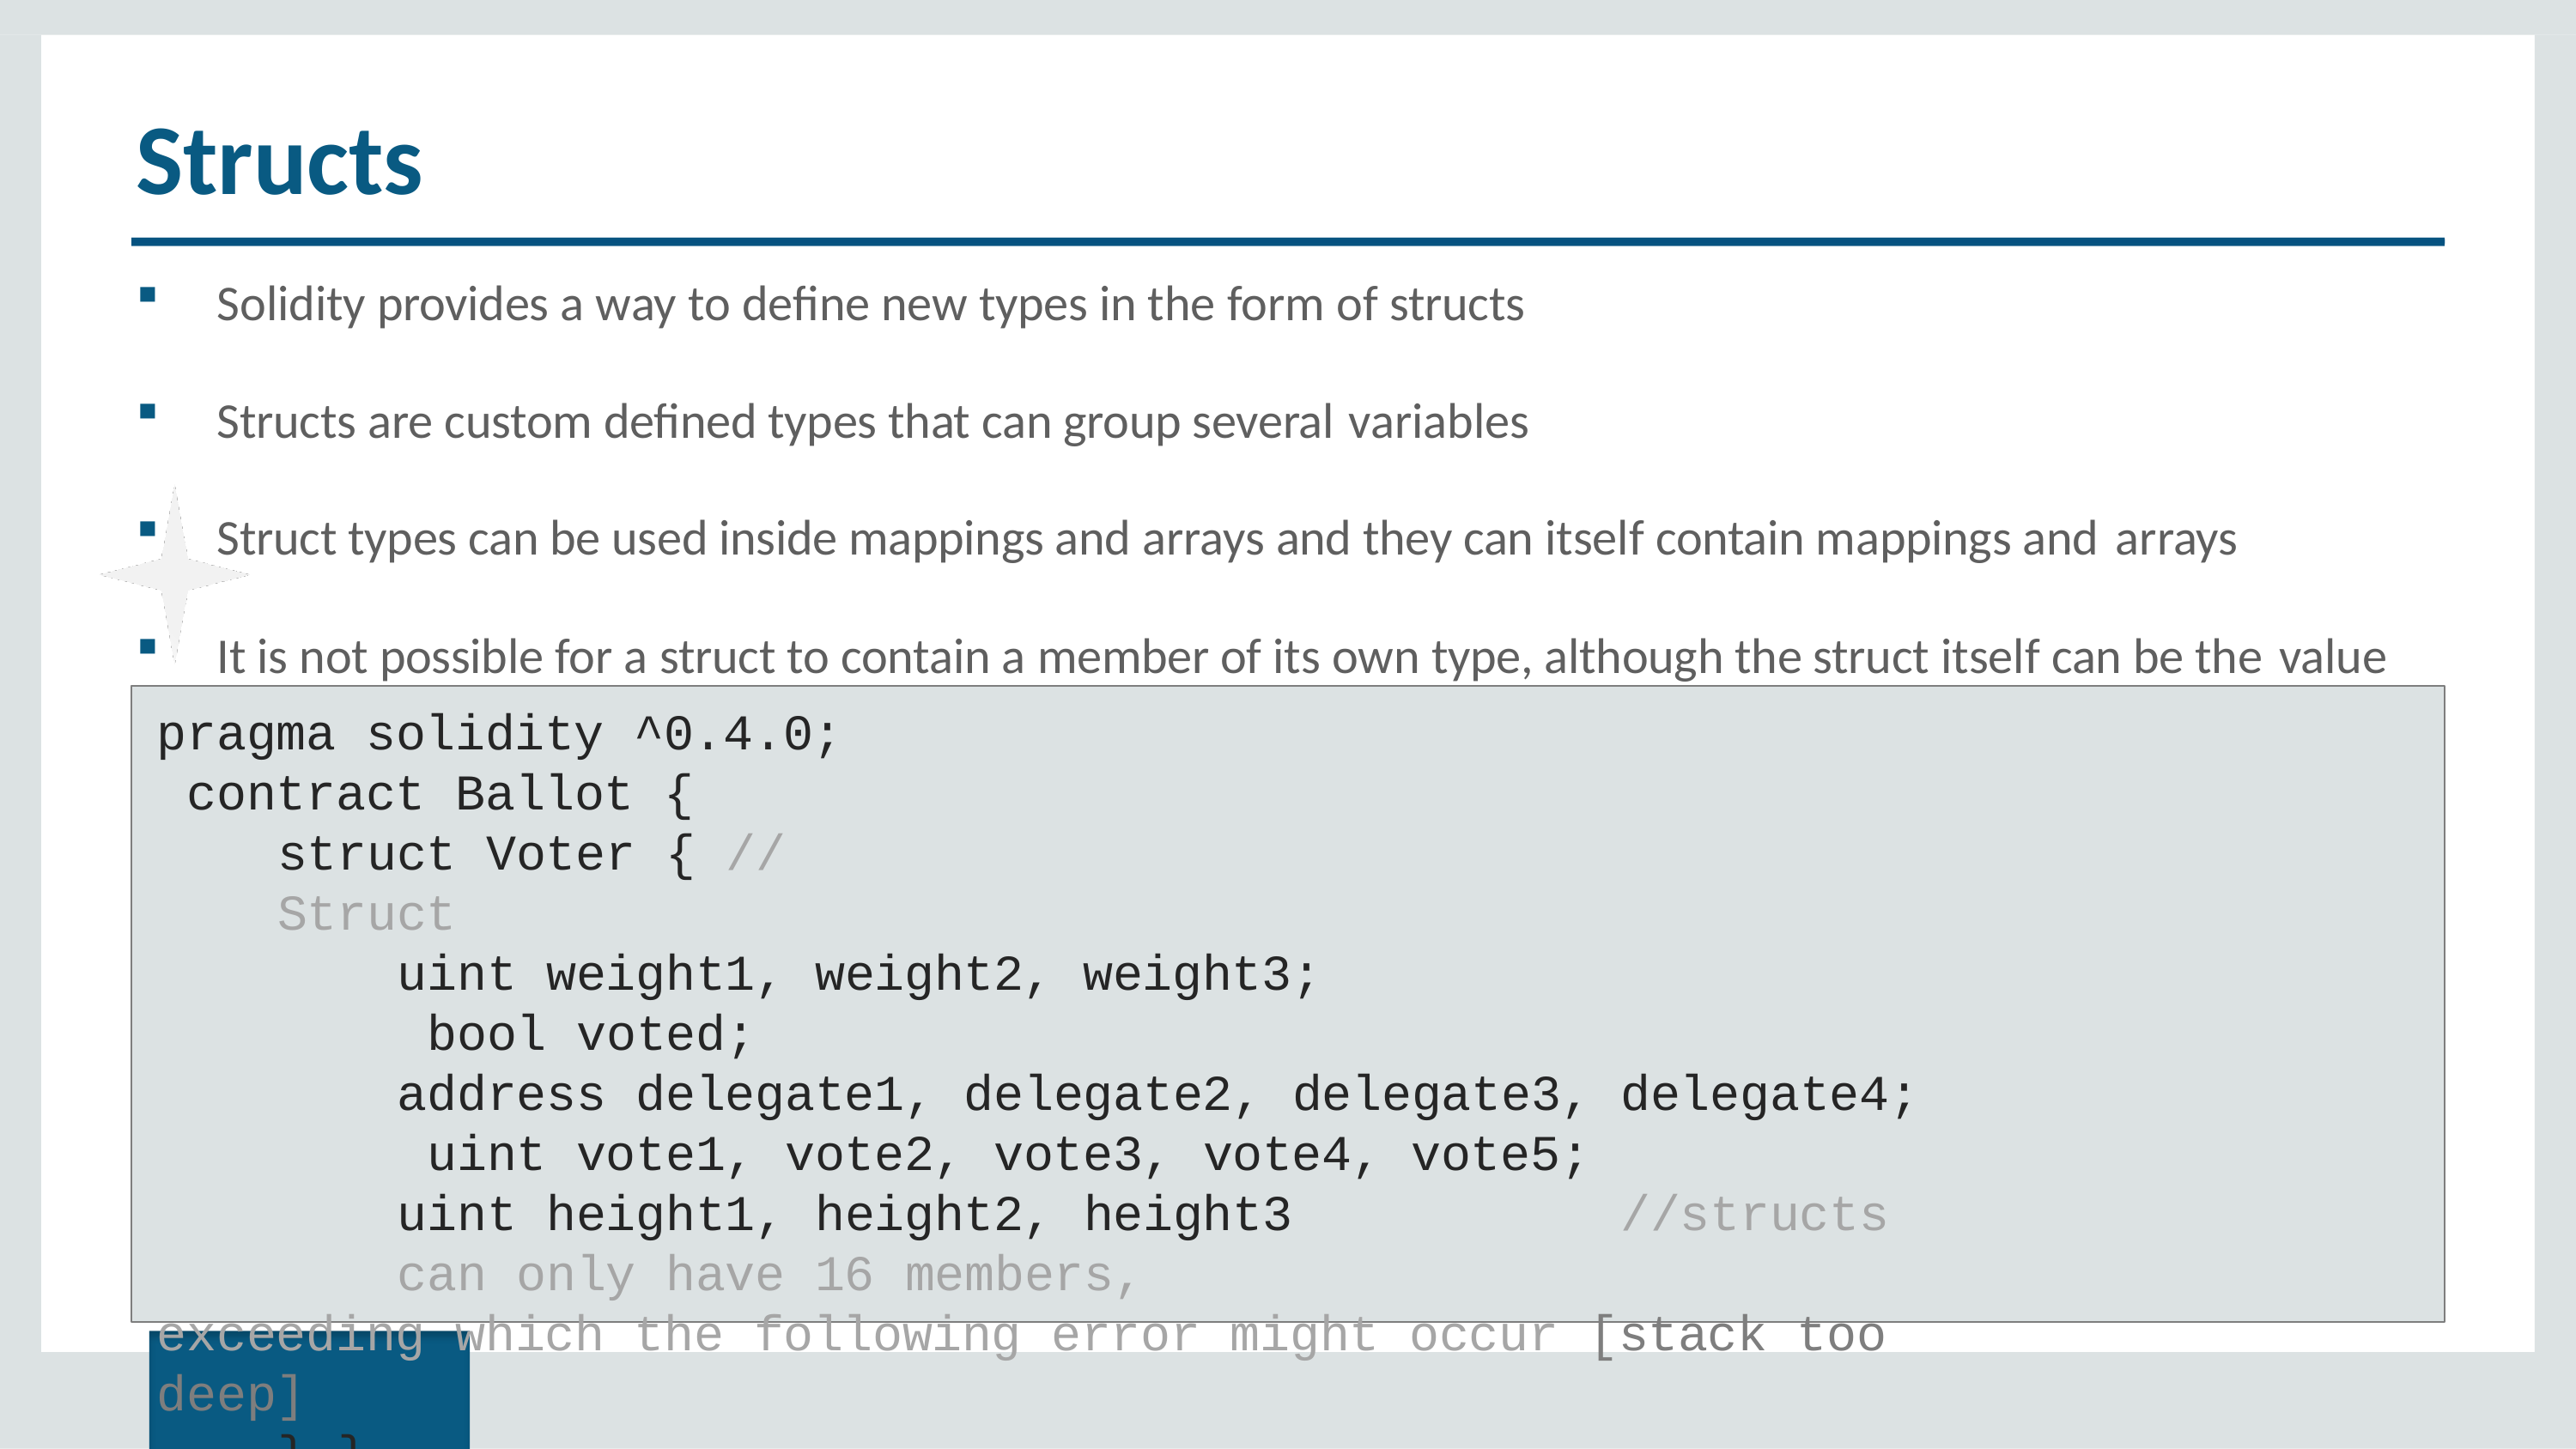

# Structs

Solidity provides a way to define new types in the form of structs

Structs are custom defined types that can group several variables

Struct types can be used inside mappings and arrays and they can itself contain mappings and arrays

It is not possible for a struct to contain a member of its own type, although the struct itself can be the value
pragma solidity ^0.4.0;  contract Ballot {
struct Voter { // Struct
uint weight1, weight2, weight3;  bool voted;
address delegate1, delegate2, delegate3, delegate4;  uint vote1, vote2, vote3, vote4, vote5;
uint height1, height2, height3	//structs can only have 16 members,
exceeding which the following error might occur [stack too deep]
} }

type of a mapping member